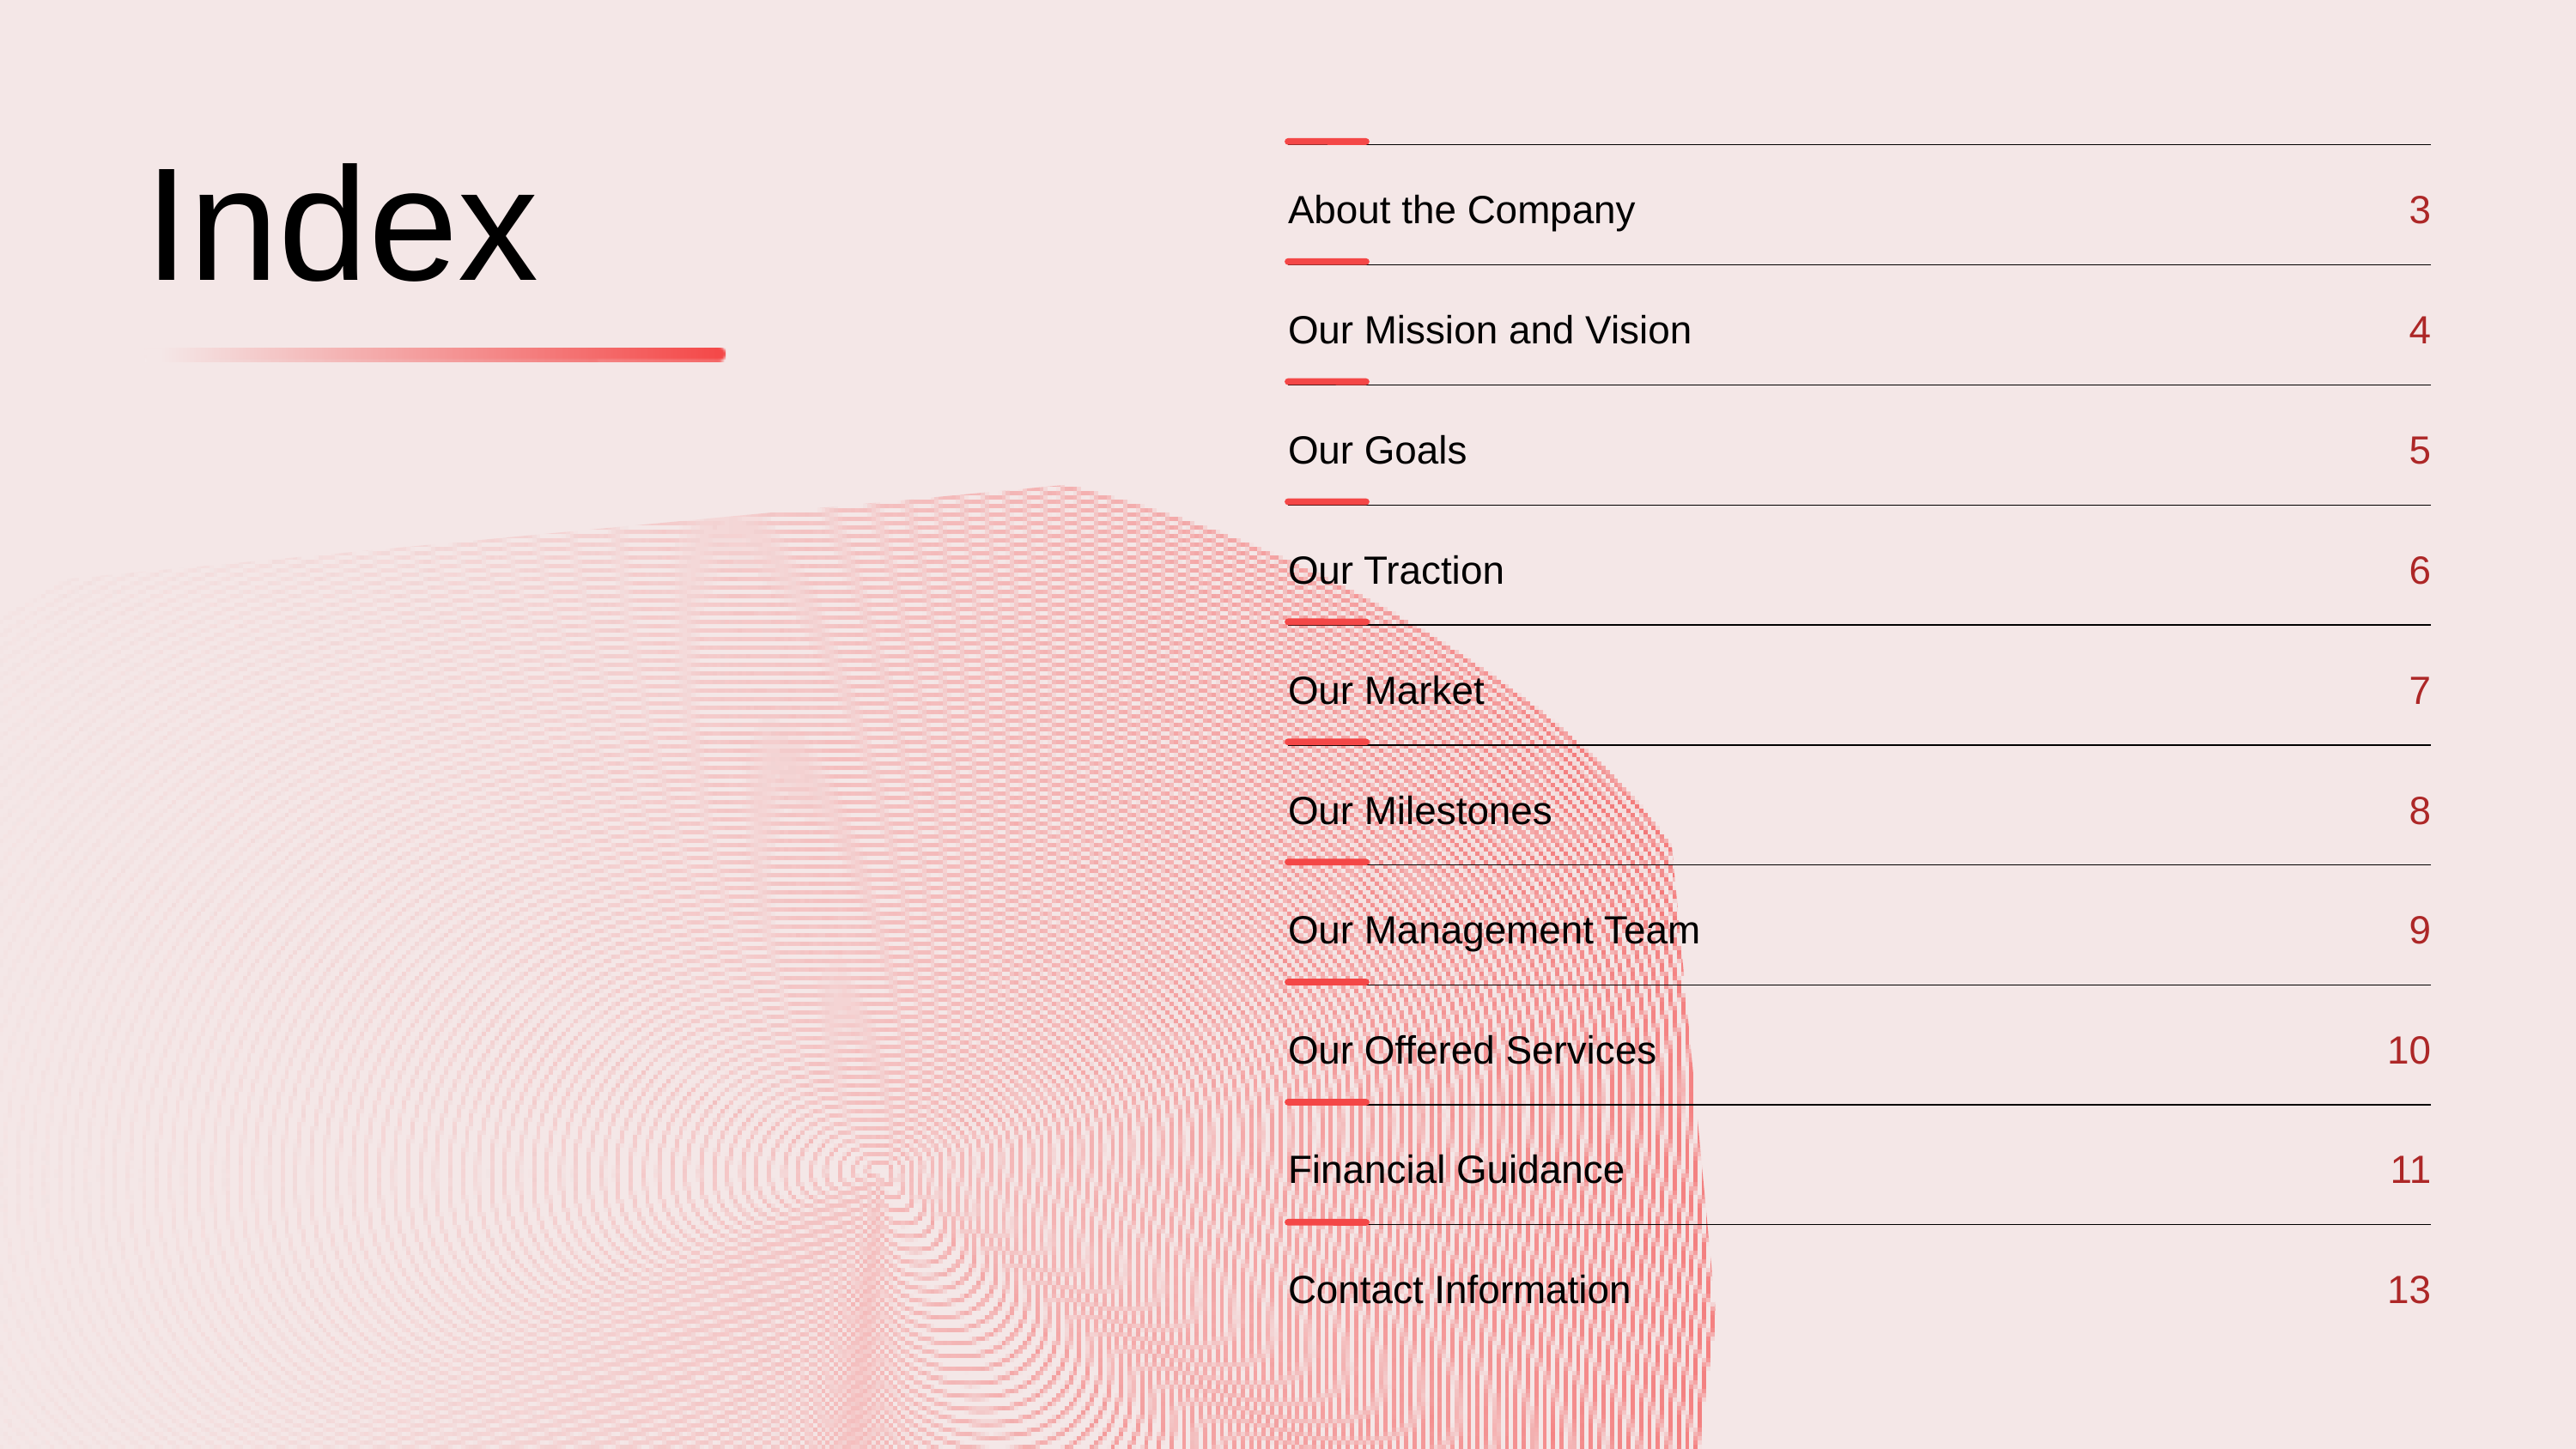

| About the Company | 3 |
| --- | --- |
| Our Mission and Vision | 4 |
| Our Goals | 5 |
| Our Traction | 6 |
| Our Market | 7 |
| Our Milestones | 8 |
| Our Management Team | 9 |
| Our Offered Services | 10 |
| Financial Guidance | 11 |
| Contact Information | 13 |
Index